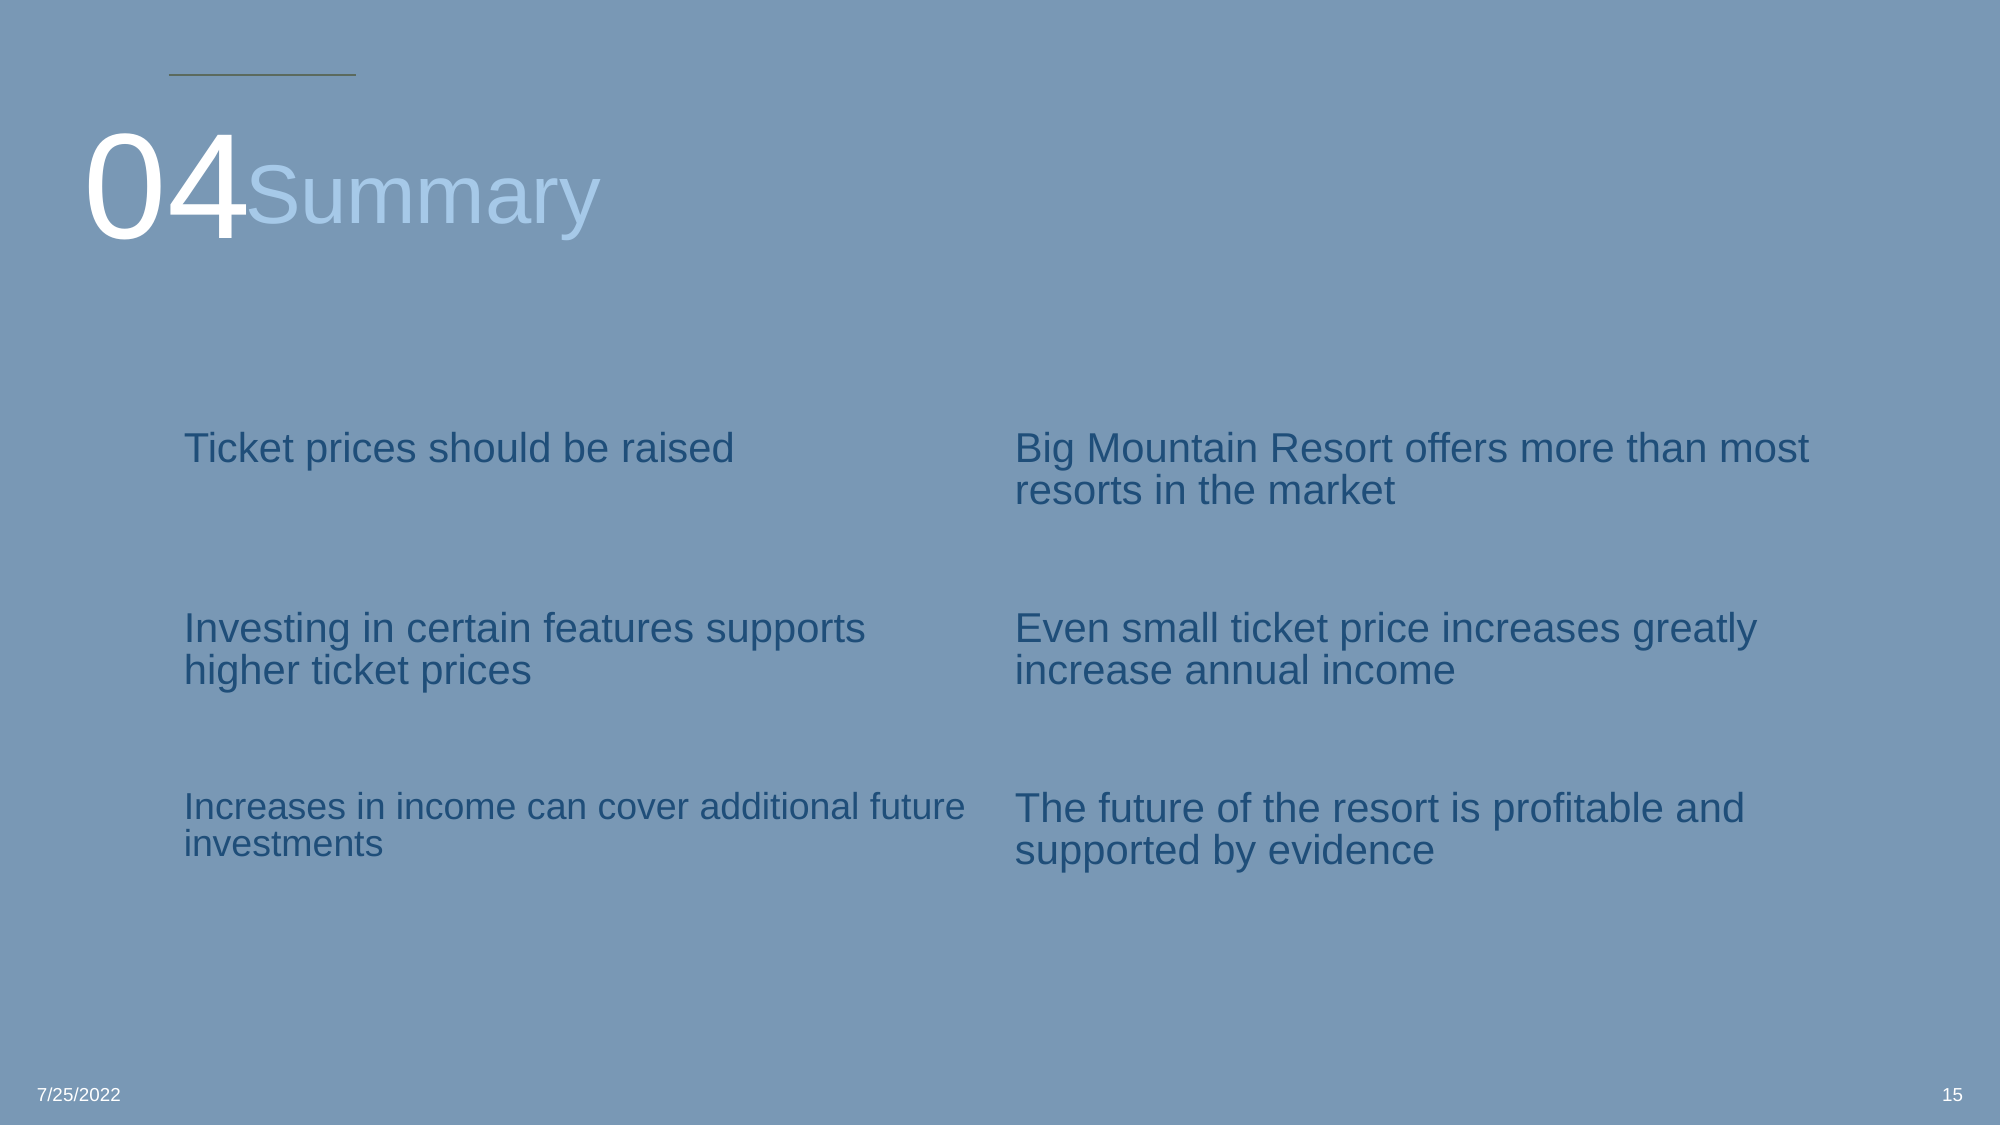

04
# Summary
| Ticket prices should be raised | Big Mountain Resort offers more than most resorts in the market |
| --- | --- |
| Investing in certain features supports higher ticket prices | Even small ticket price increases greatly increase annual income |
| Increases in income can cover additional future investments | The future of the resort is profitable and supported by evidence |
7/25/2022
15